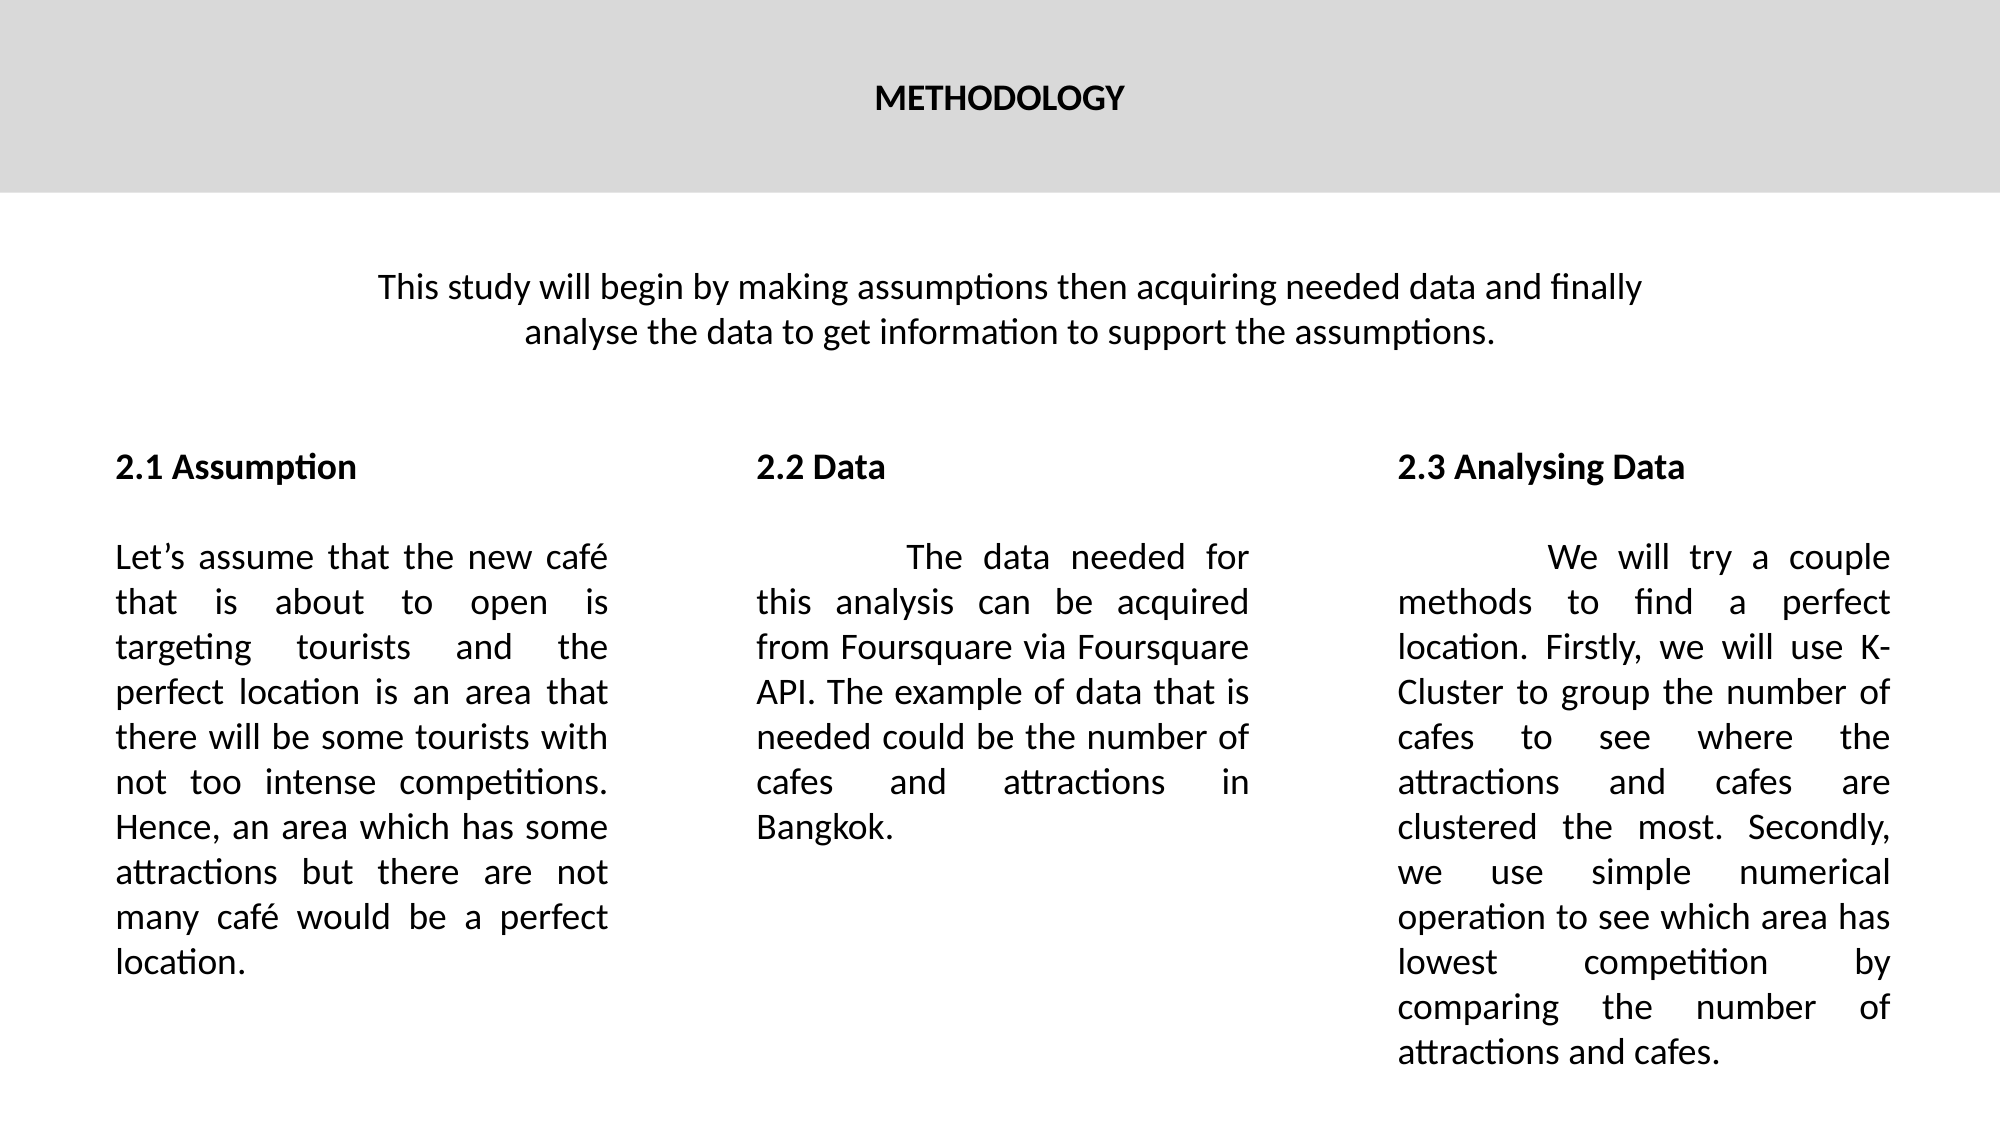

METHODOLOGY

This study will begin by making assumptions then acquiring needed data and finally analyse the data to get information to support the assumptions.
2.1 Assumption

Let’s assume that the new café that is about to open is targeting tourists and the perfect location is an area that there will be some tourists with not too intense competitions. Hence, an area which has some attractions but there are not many café would be a perfect location.

2.2 Data

	The data needed for this analysis can be acquired from Foursquare via Foursquare API. The example of data that is needed could be the number of cafes and attractions in Bangkok.
2.3 Analysing Data

	We will try a couple methods to find a perfect location. Firstly, we will use K-Cluster to group the number of cafes to see where the attractions and cafes are clustered the most. Secondly, we use simple numerical operation to see which area has lowest competition by comparing the number of attractions and cafes.